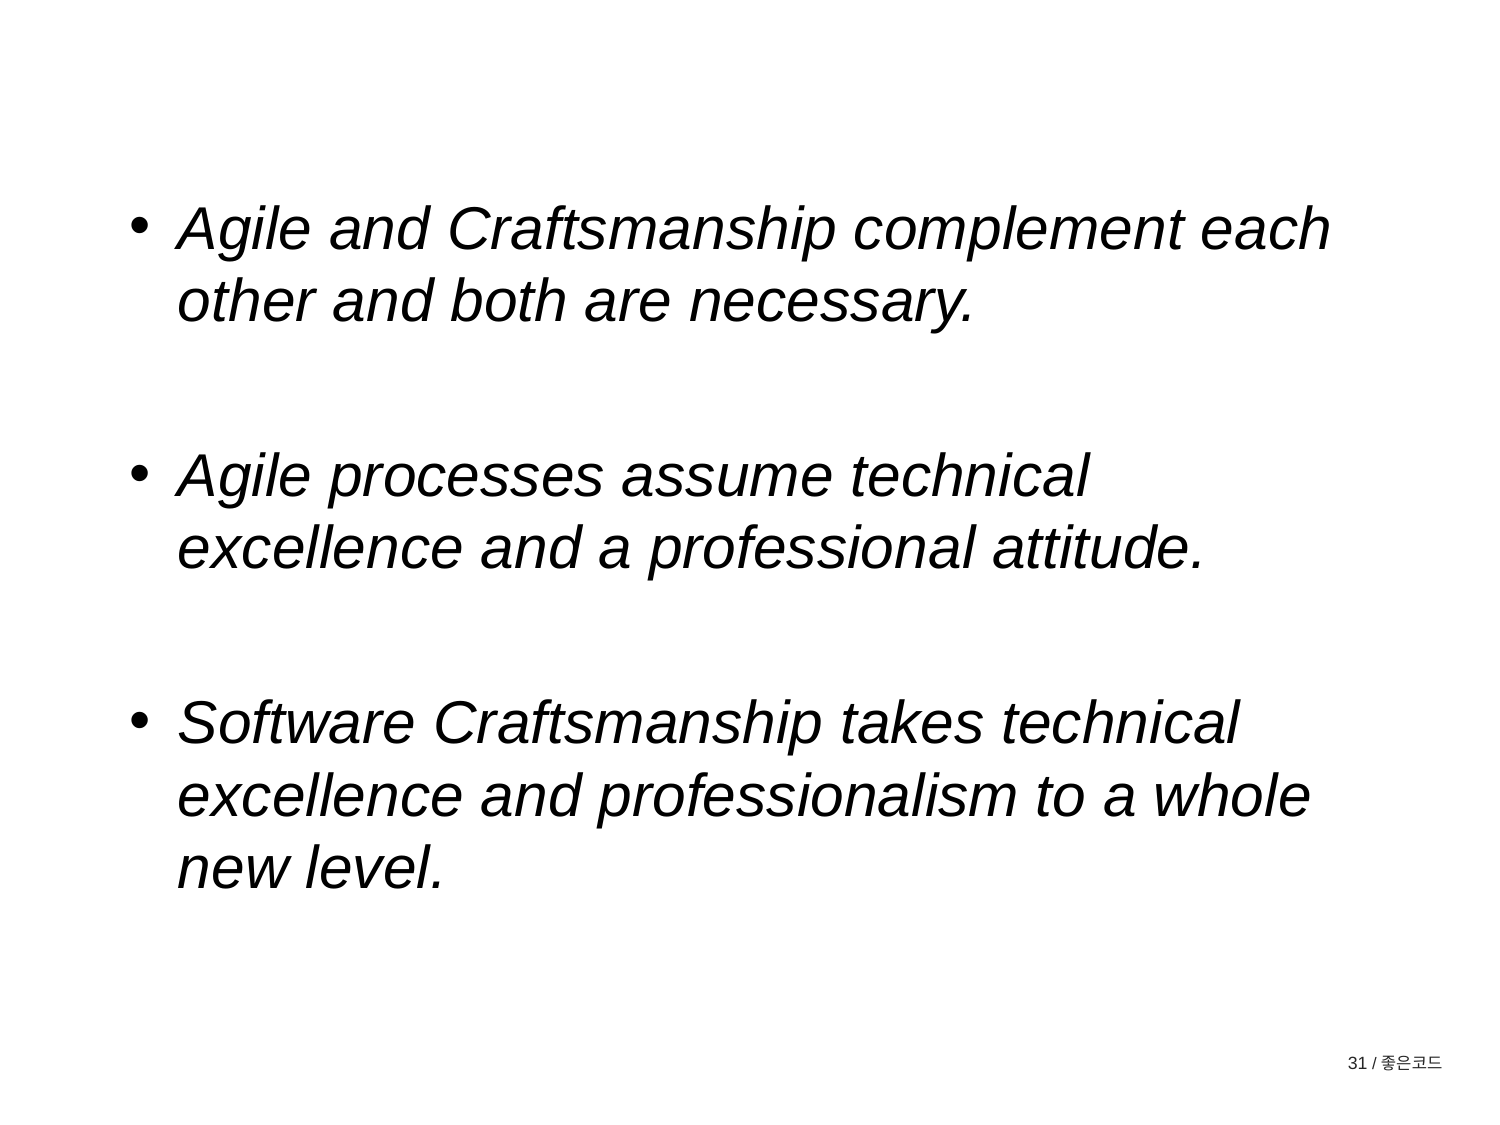

# Agile and Craftsmanship complement each other and both are necessary.

Agile processes assume technical excellence and a professional attitude.

Software Craftsmanship takes technical excellence and professionalism to a whole new level.